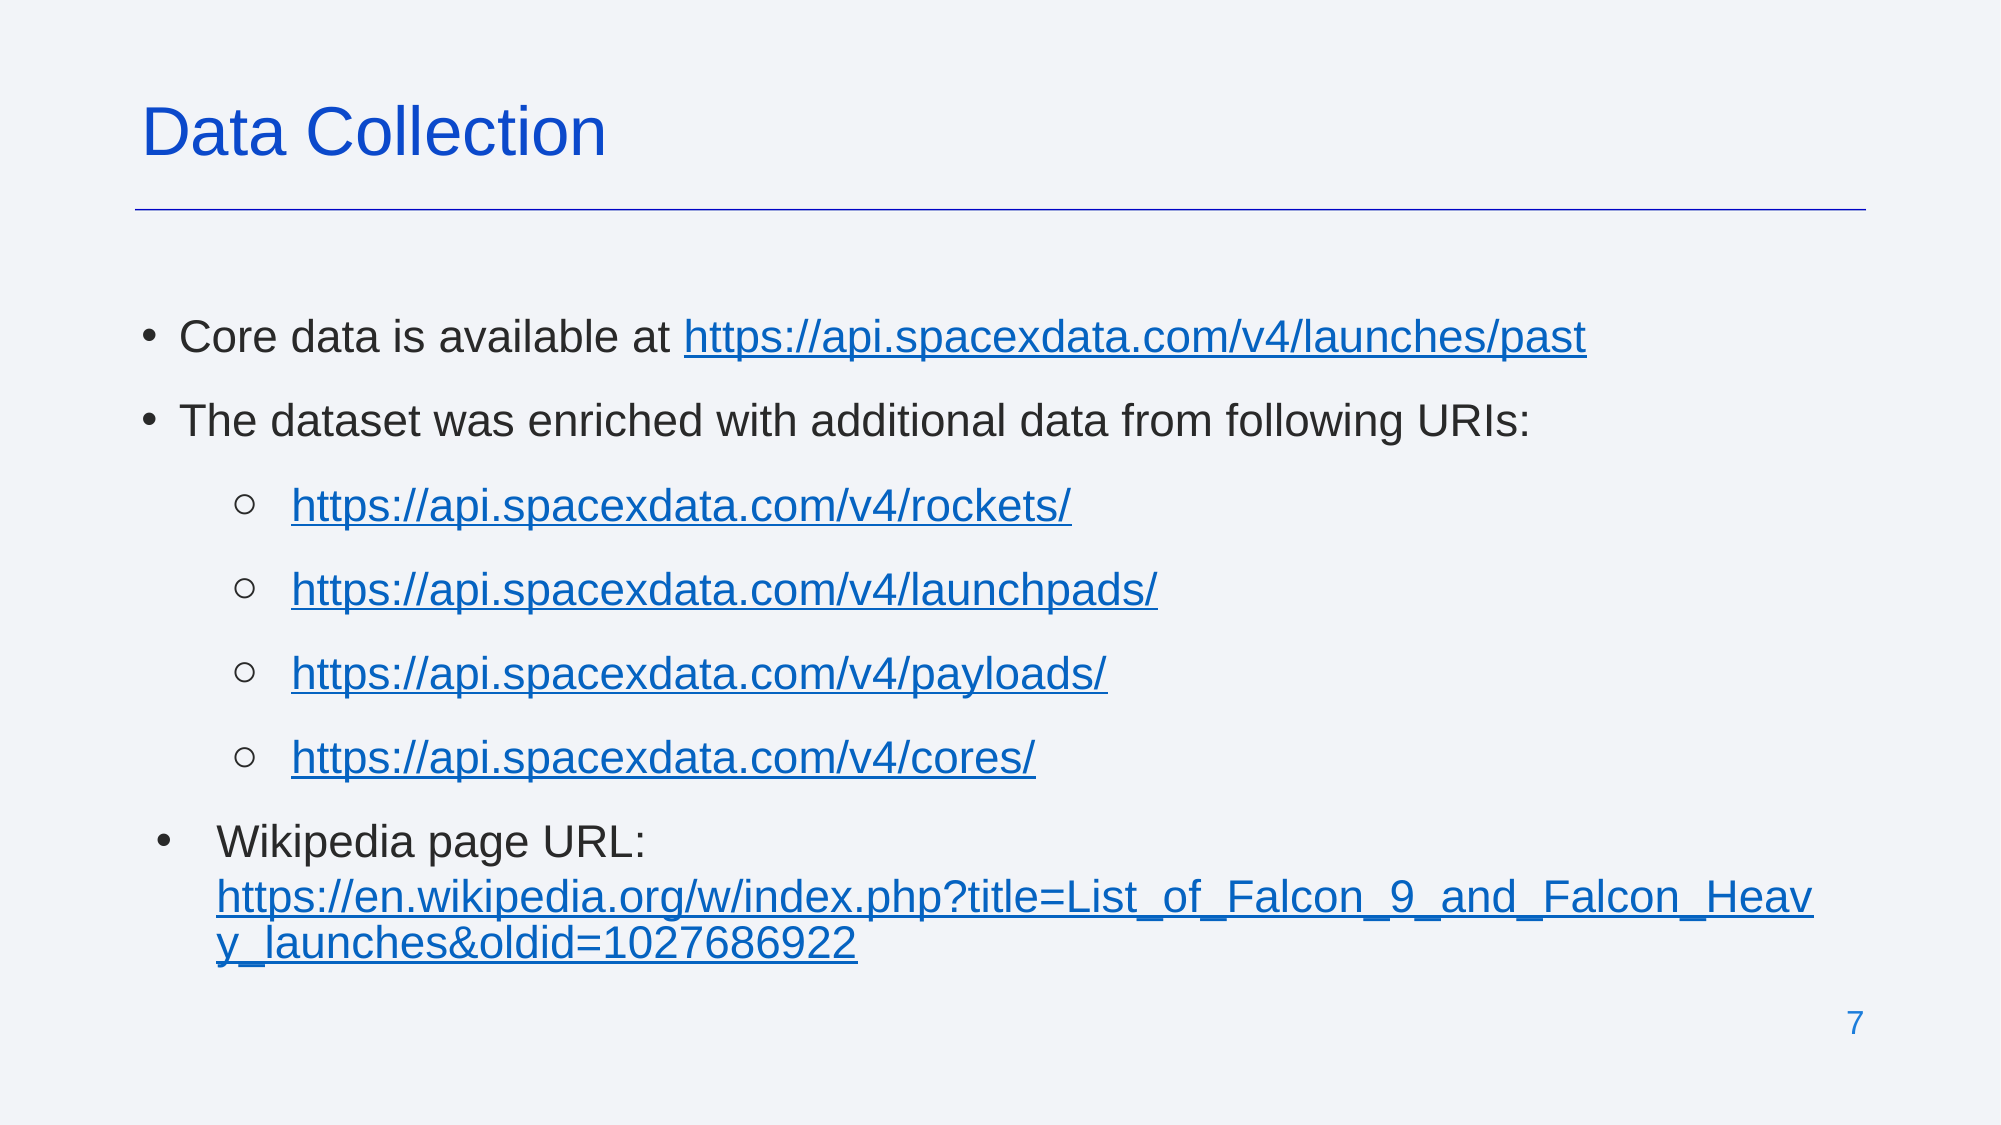

Data Collection
Core data is available at https://api.spacexdata.com/v4/launches/past
The dataset was enriched with additional data from following URIs:
https://api.spacexdata.com/v4/rockets/
https://api.spacexdata.com/v4/launchpads/
https://api.spacexdata.com/v4/payloads/
https://api.spacexdata.com/v4/cores/
Wikipedia page URL: https://en.wikipedia.org/w/index.php?title=List_of_Falcon_9_and_Falcon_Heavy_launches&oldid=1027686922

7